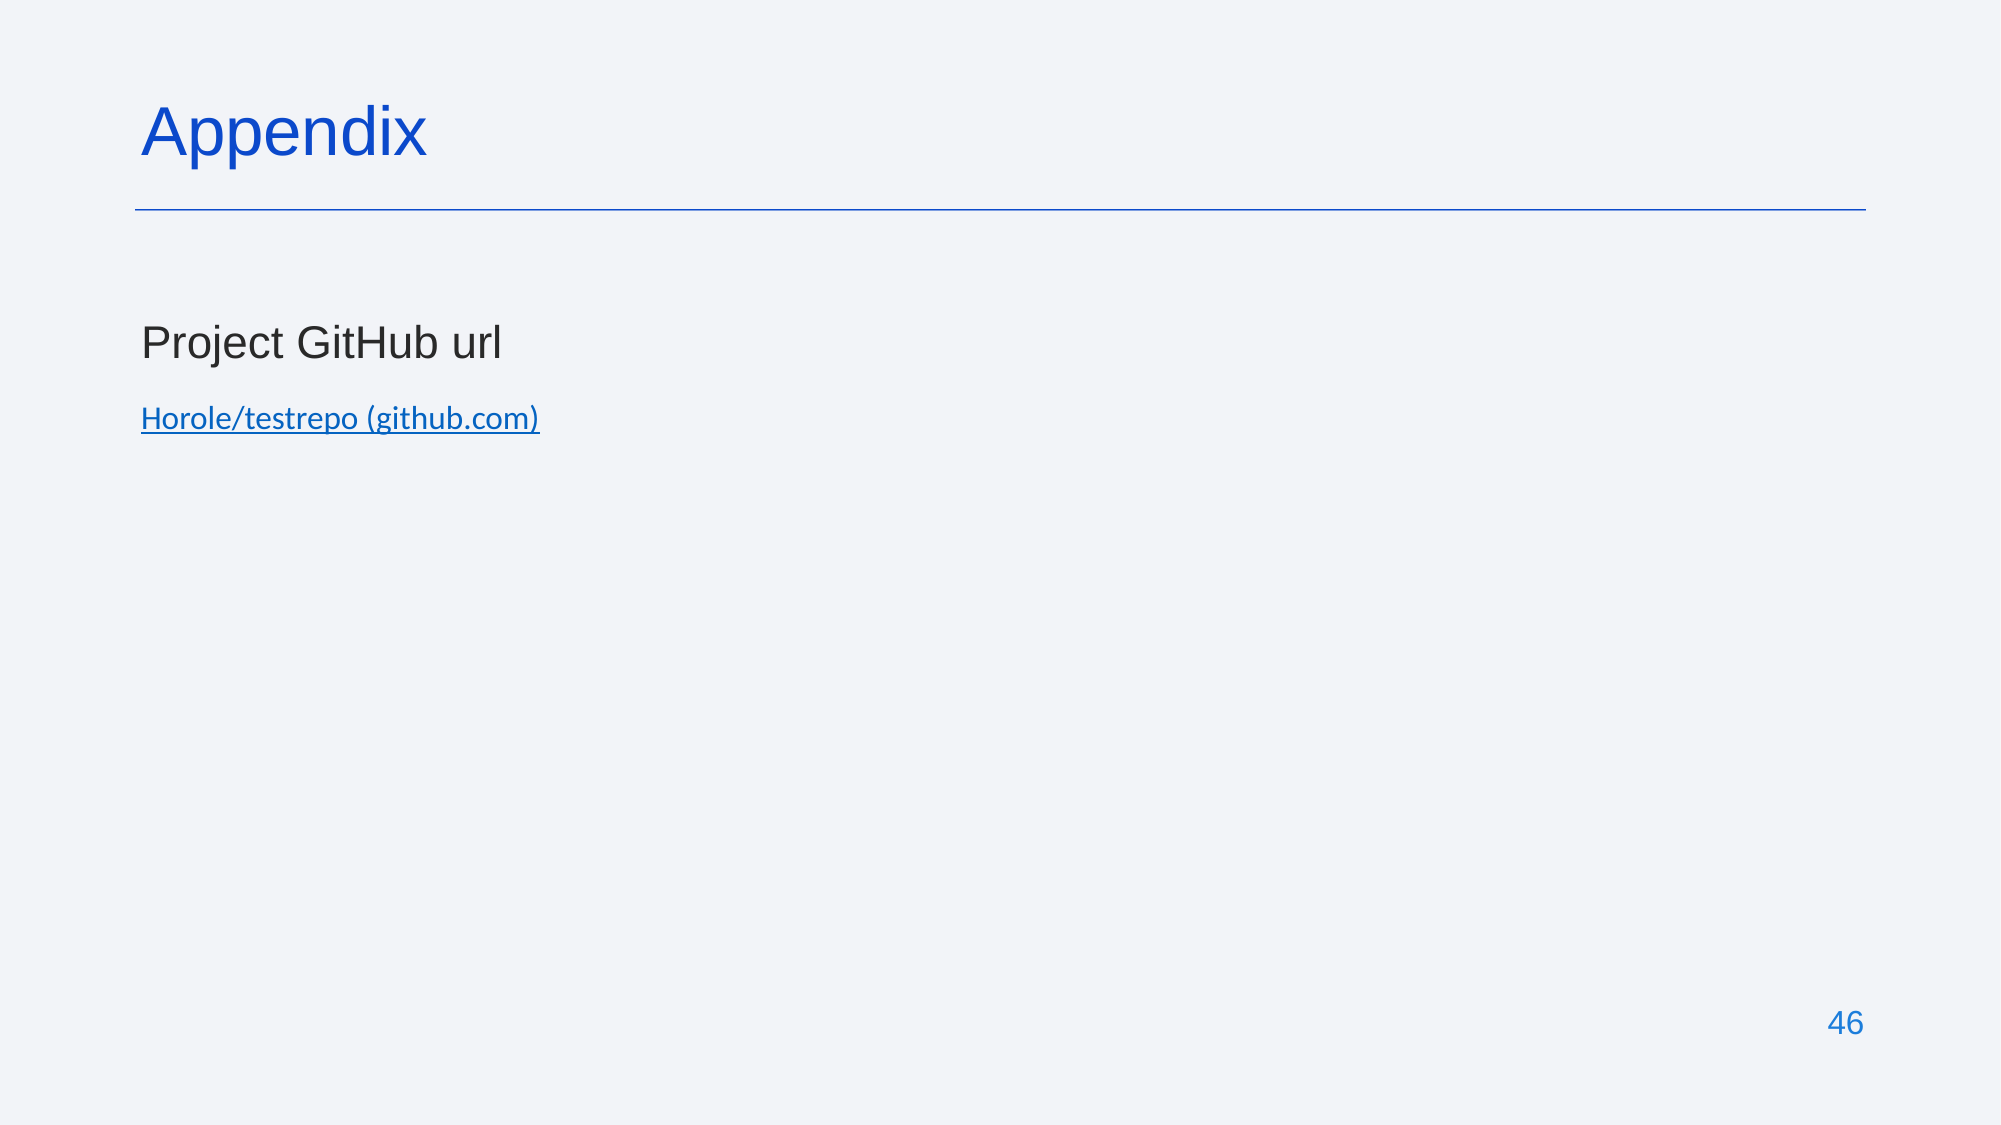

Appendix
Project GitHub url
Horole/testrepo (github.com)
46